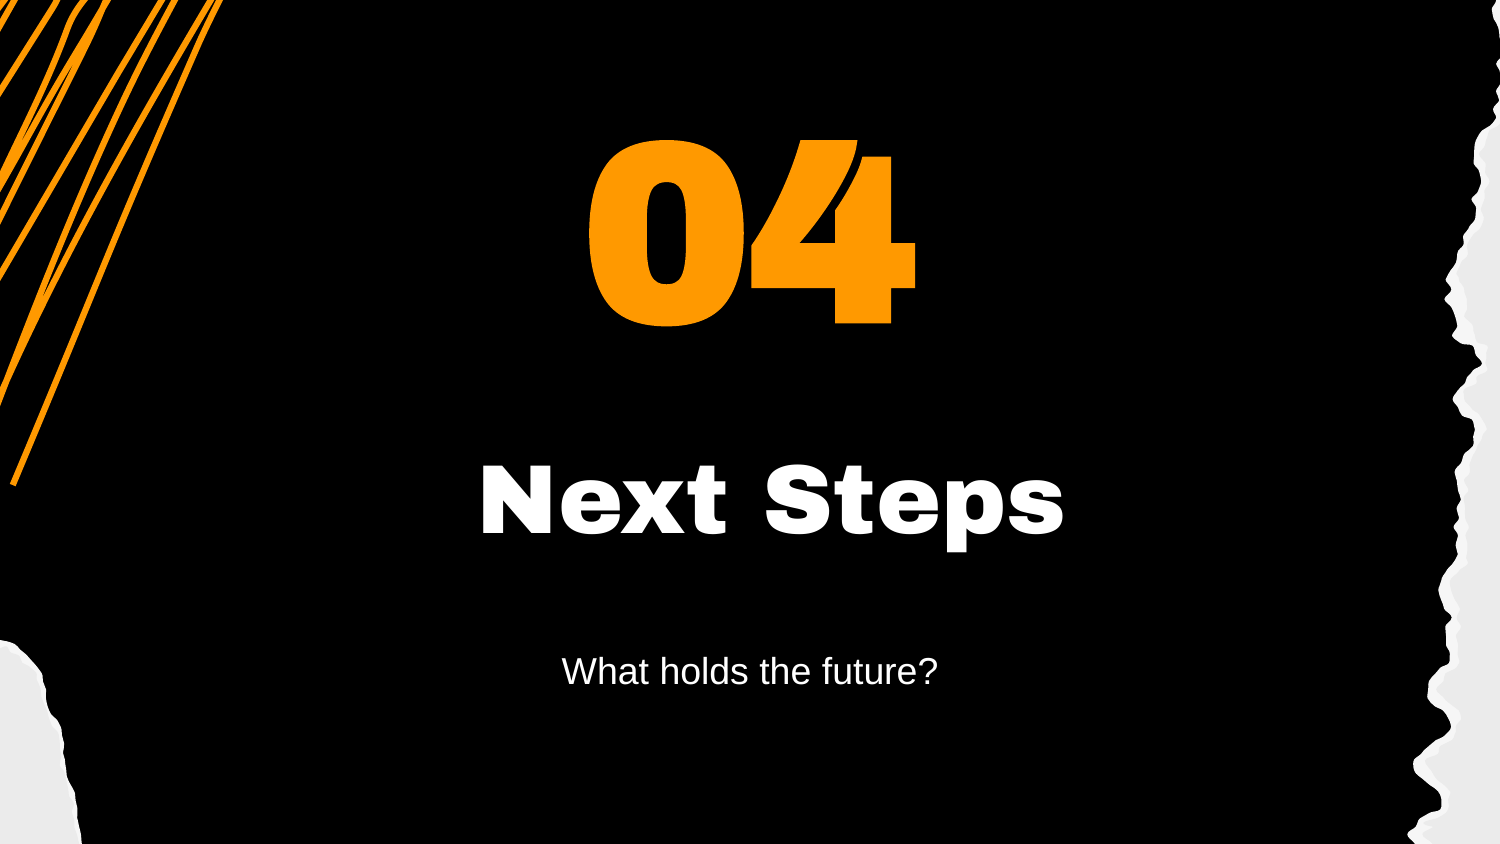

04
# Next Steps
What holds the future?